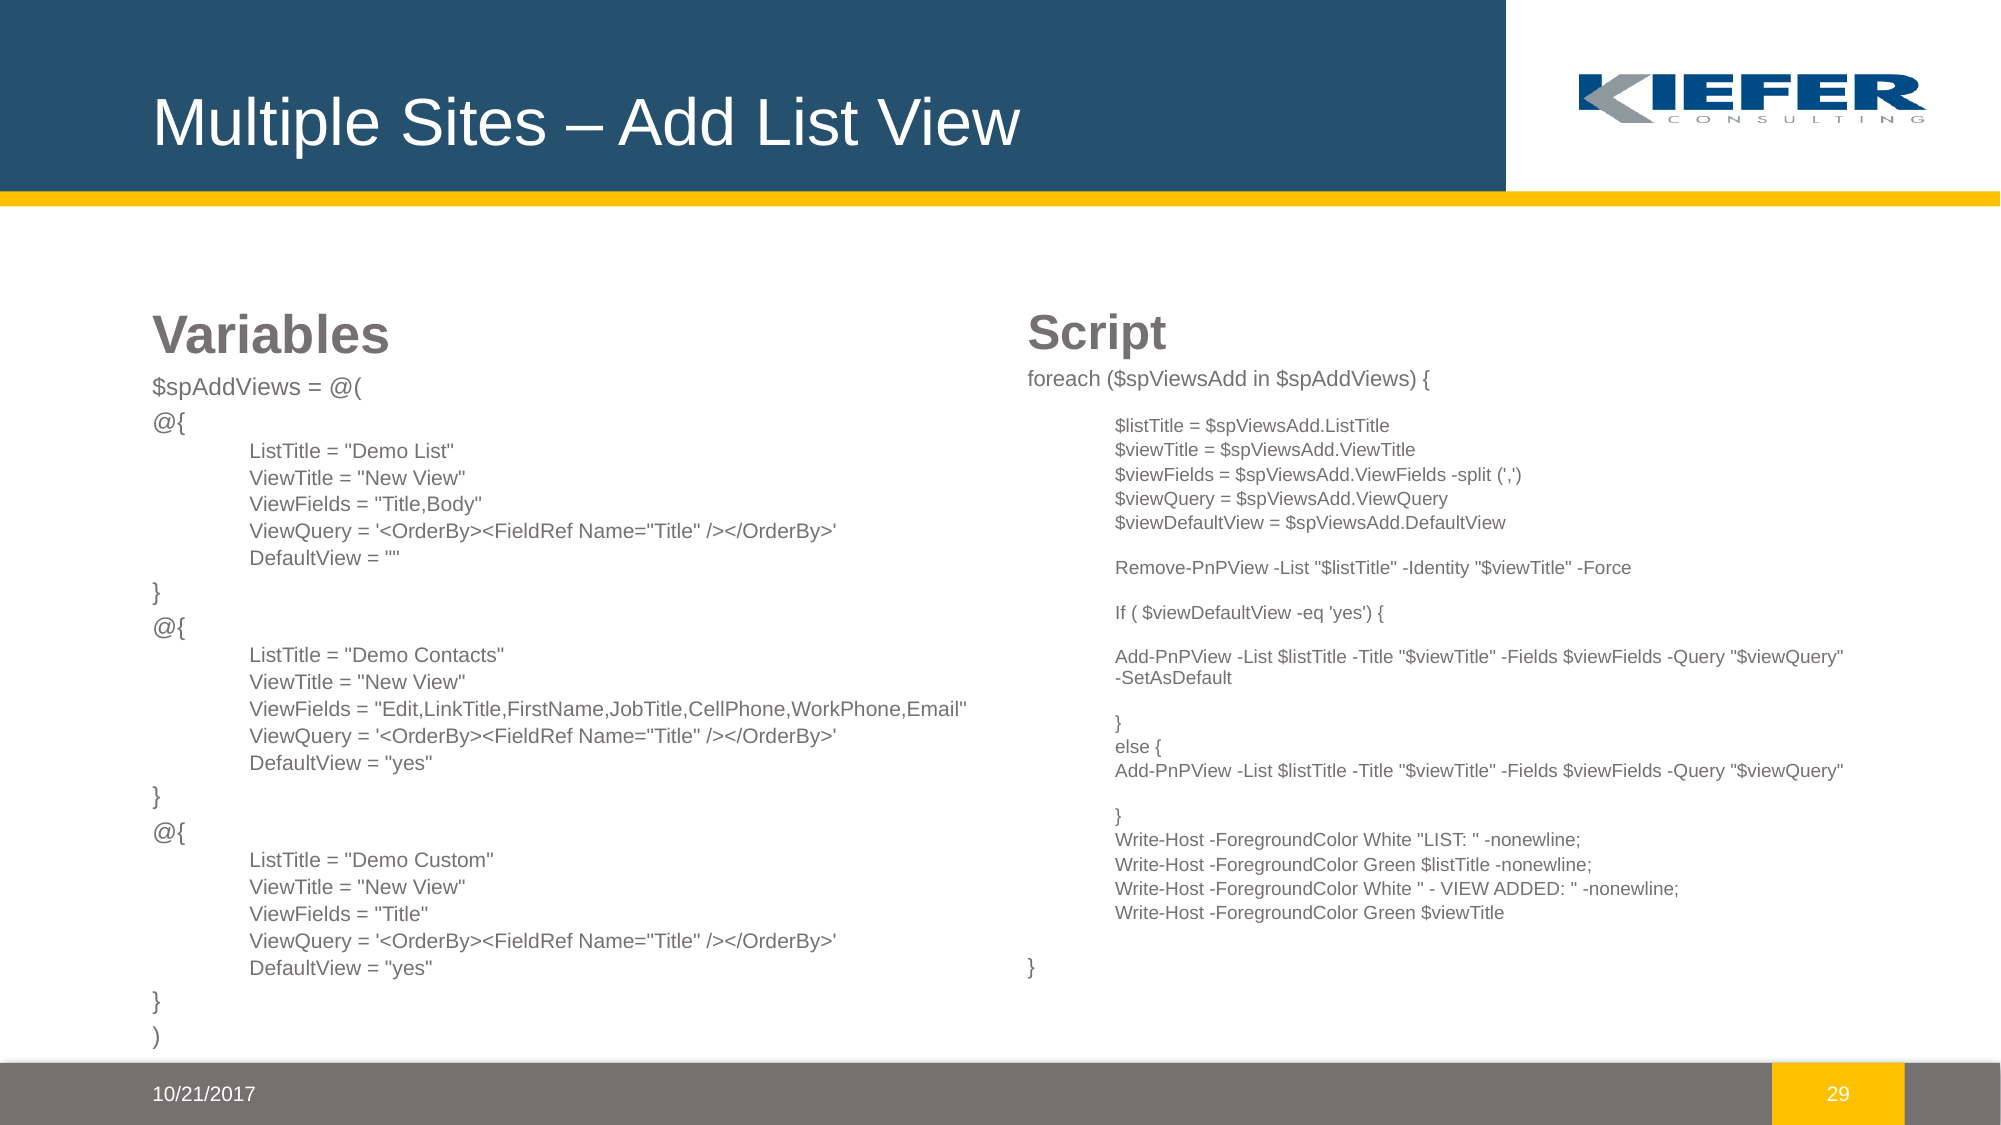

# Multiple Sites – Add List View
Variables
$spAddViews = @(
@{
ListTitle = "Demo List"
ViewTitle = "New View"
ViewFields = "Title,Body"
ViewQuery = '<OrderBy><FieldRef Name="Title" /></OrderBy>'
DefaultView = ""
}
@{
ListTitle = "Demo Contacts"
ViewTitle = "New View"
ViewFields = "Edit,LinkTitle,FirstName,JobTitle,CellPhone,WorkPhone,Email"
ViewQuery = '<OrderBy><FieldRef Name="Title" /></OrderBy>'
DefaultView = "yes"
}
@{
ListTitle = "Demo Custom"
ViewTitle = "New View"
ViewFields = "Title"
ViewQuery = '<OrderBy><FieldRef Name="Title" /></OrderBy>'
DefaultView = "yes"
}
)
Script
foreach ($spViewsAdd in $spAddViews) {
$listTitle = $spViewsAdd.ListTitle
$viewTitle = $spViewsAdd.ViewTitle
$viewFields = $spViewsAdd.ViewFields -split (',')
$viewQuery = $spViewsAdd.ViewQuery
$viewDefaultView = $spViewsAdd.DefaultView
Remove-PnPView -List "$listTitle" -Identity "$viewTitle" -Force
If ( $viewDefaultView -eq 'yes') {
Add-PnPView -List $listTitle -Title "$viewTitle" -Fields $viewFields -Query "$viewQuery" -SetAsDefault
}
else {
Add-PnPView -List $listTitle -Title "$viewTitle" -Fields $viewFields -Query "$viewQuery"
}
Write-Host -ForegroundColor White "LIST: " -nonewline;
Write-Host -ForegroundColor Green $listTitle -nonewline;
Write-Host -ForegroundColor White " - VIEW ADDED: " -nonewline;
Write-Host -ForegroundColor Green $viewTitle
}
10/21/2017
29